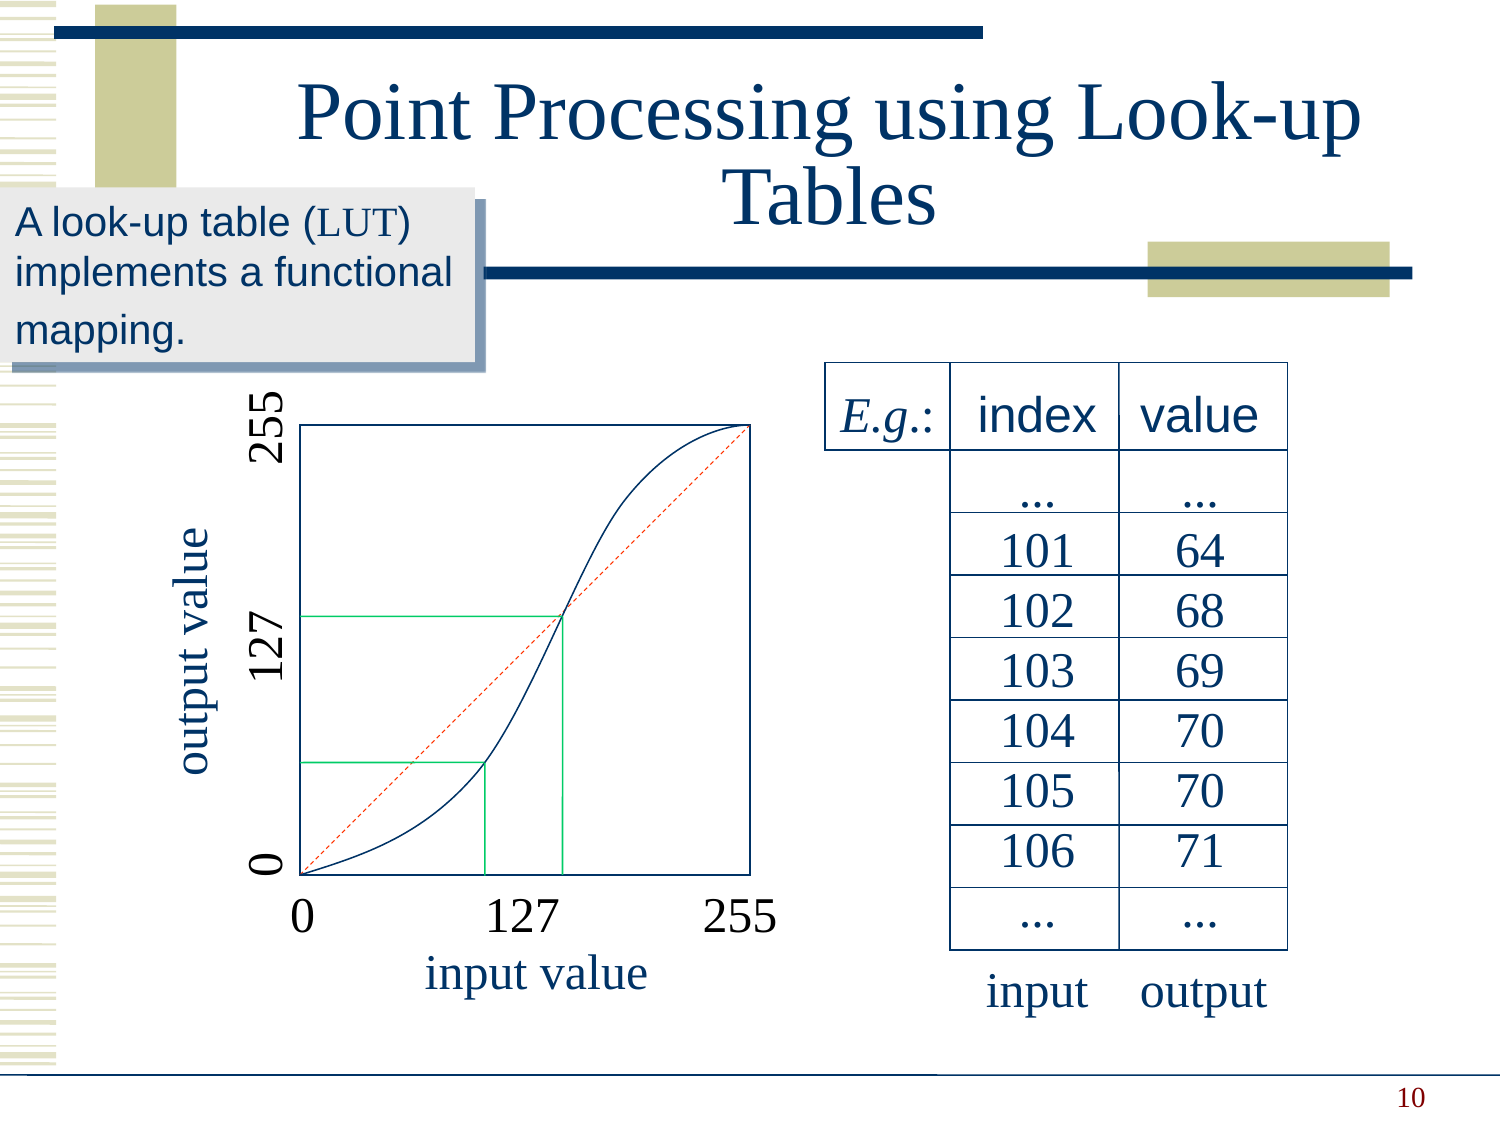

Point Processing using Look-up Tables
A look-up table (LUT) implements a functional mapping.

index
value

...
101
102
103
104
105
106
...
...
64
68
69
70
70
71
...

E.g.:
255

127
output value

0
0
127
255
input value
input
output
10